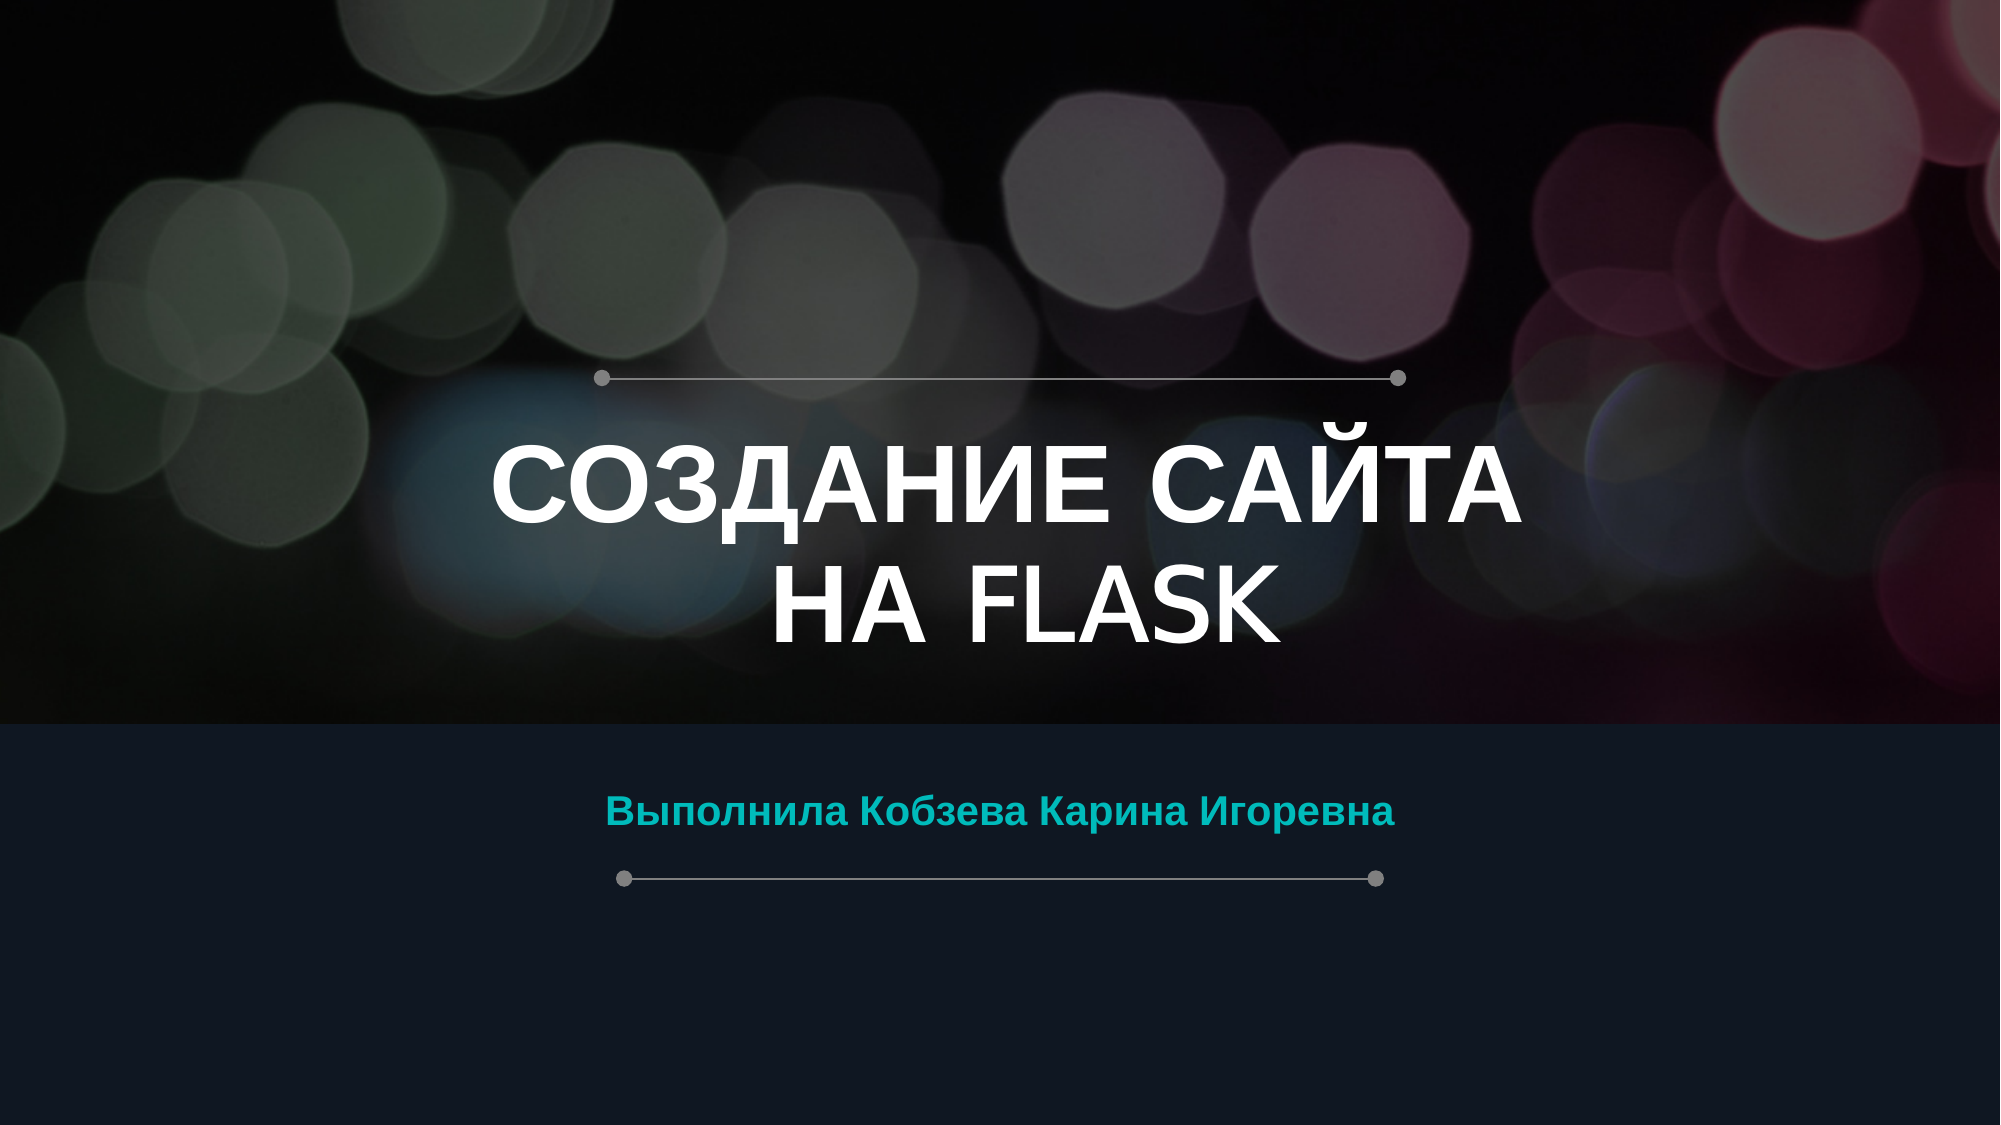

# СОЗДАНИЕ САЙТА НА FLASK
Выполнила Кобзева Карина Игоревна